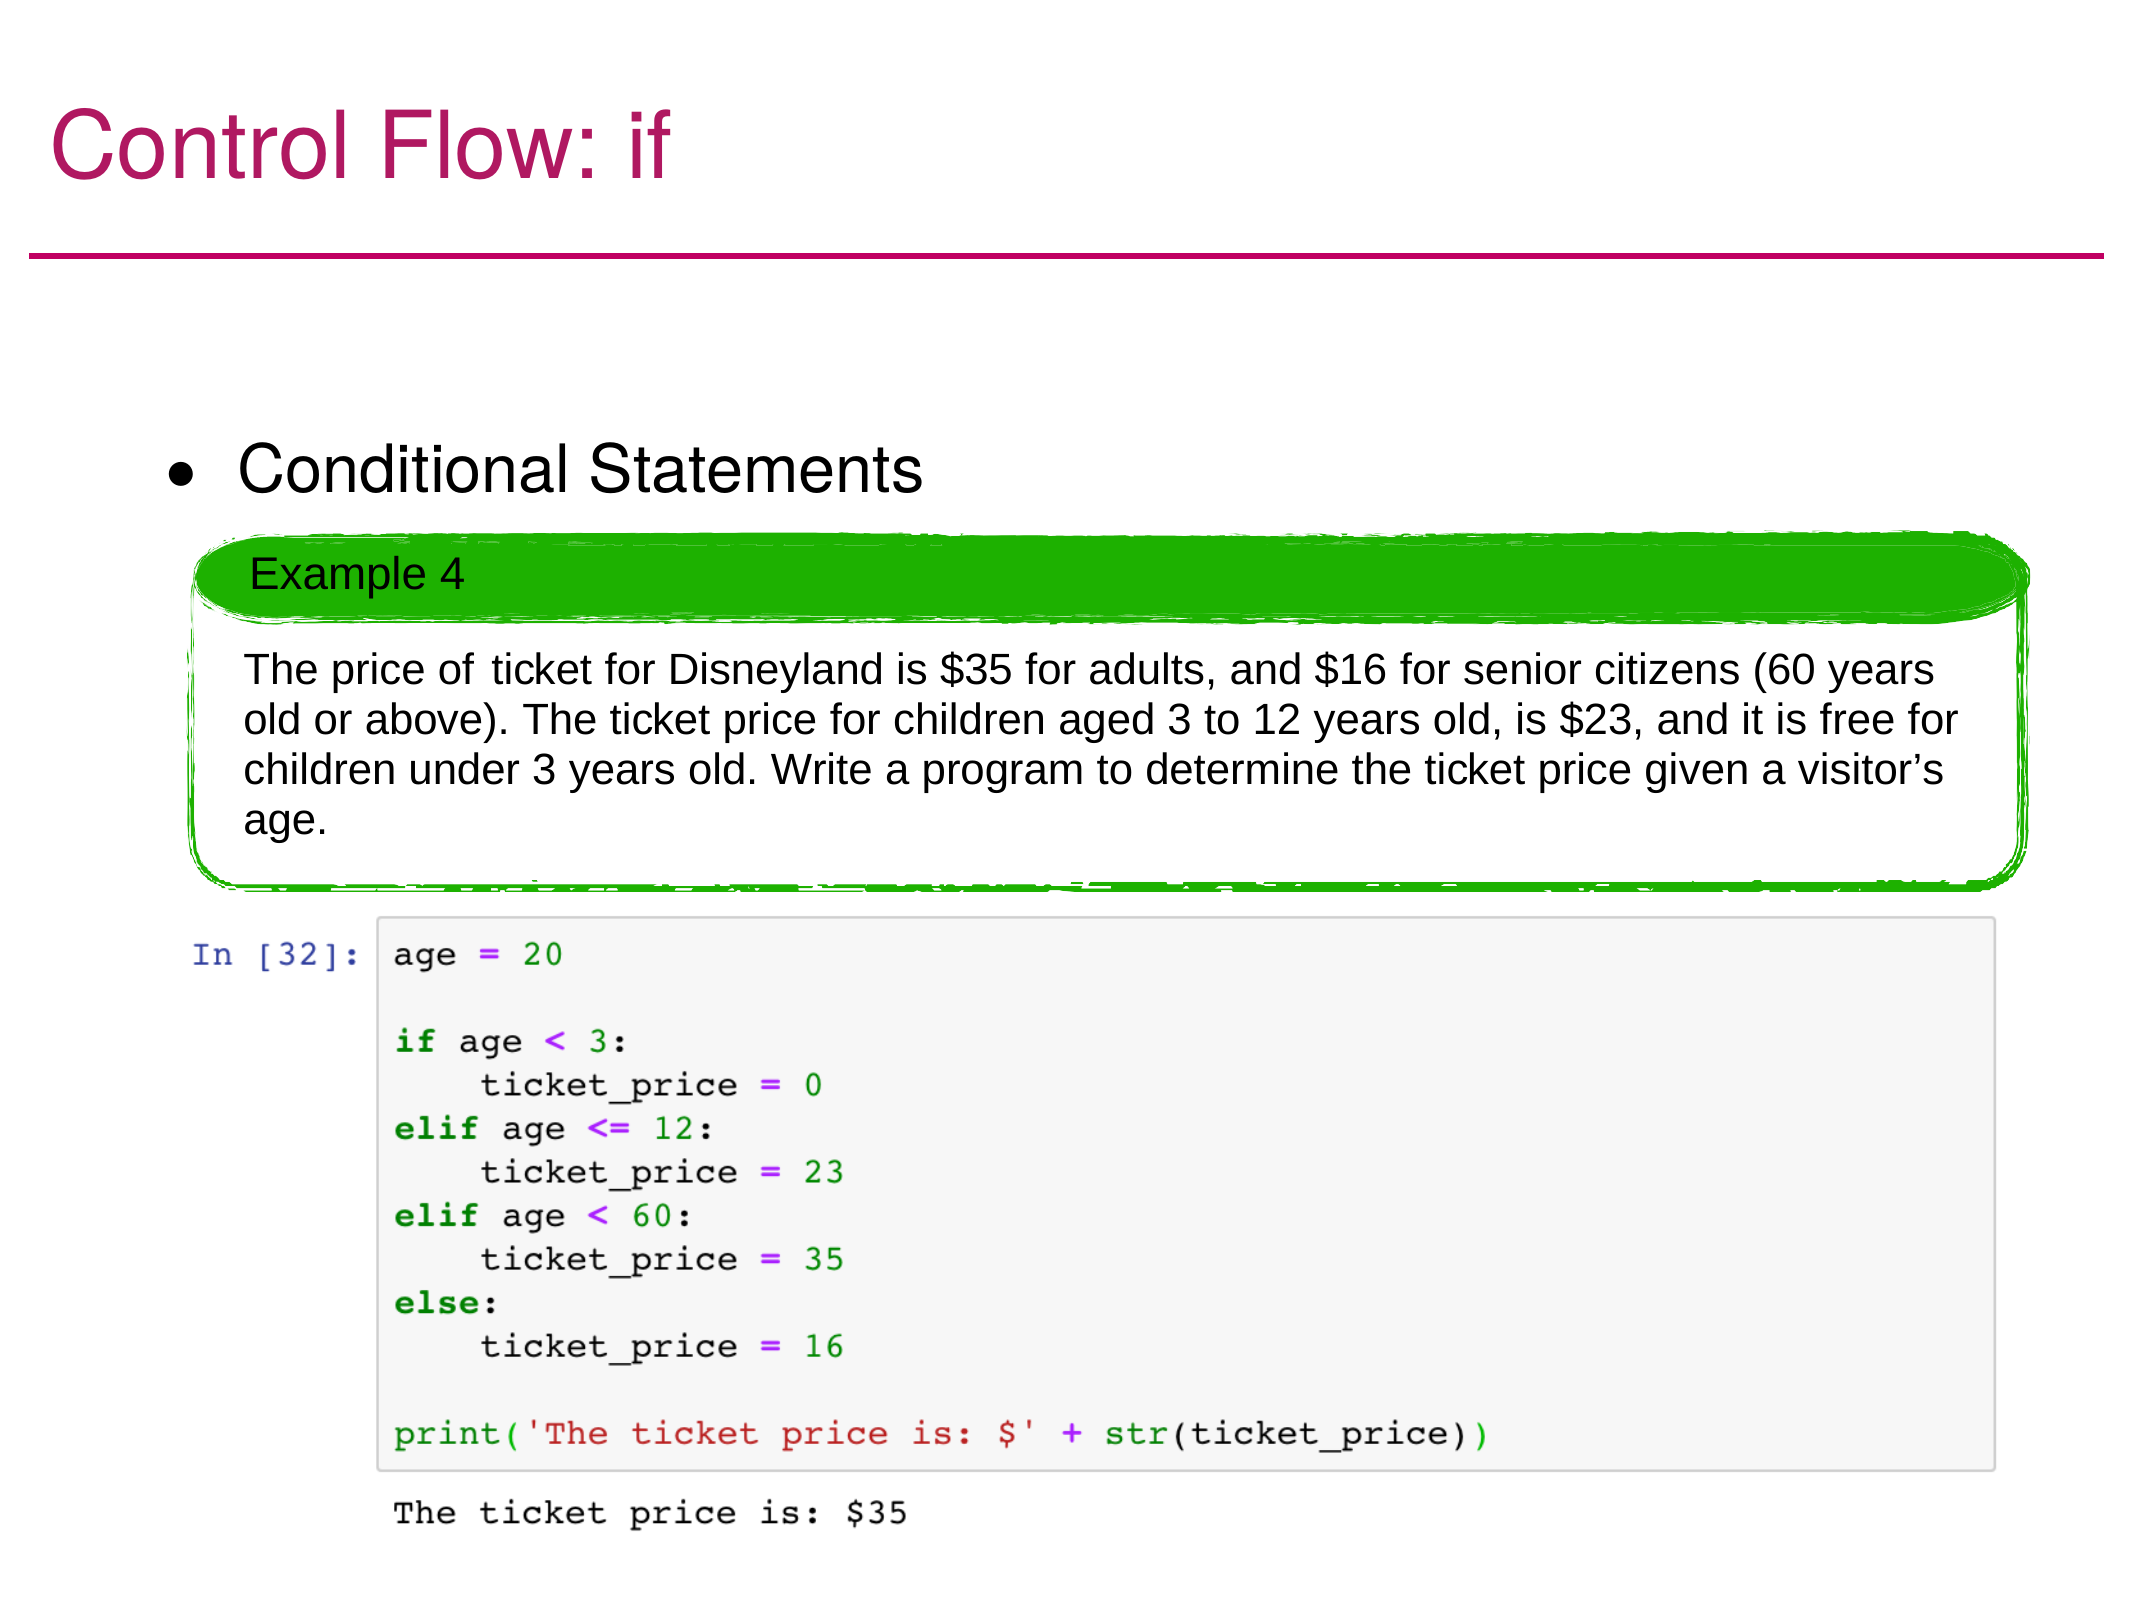

# Control Flow: if

Conditional Statements
Example 4

The price of ticket for Disneyland is $35 for adults, and $16 for senior citizens (60 years old or above). The ticket price for children aged 3 to 12 years old, is $23, and it is free for children under 3 years old. Write a program to determine the ticket price given a visitor’s age.